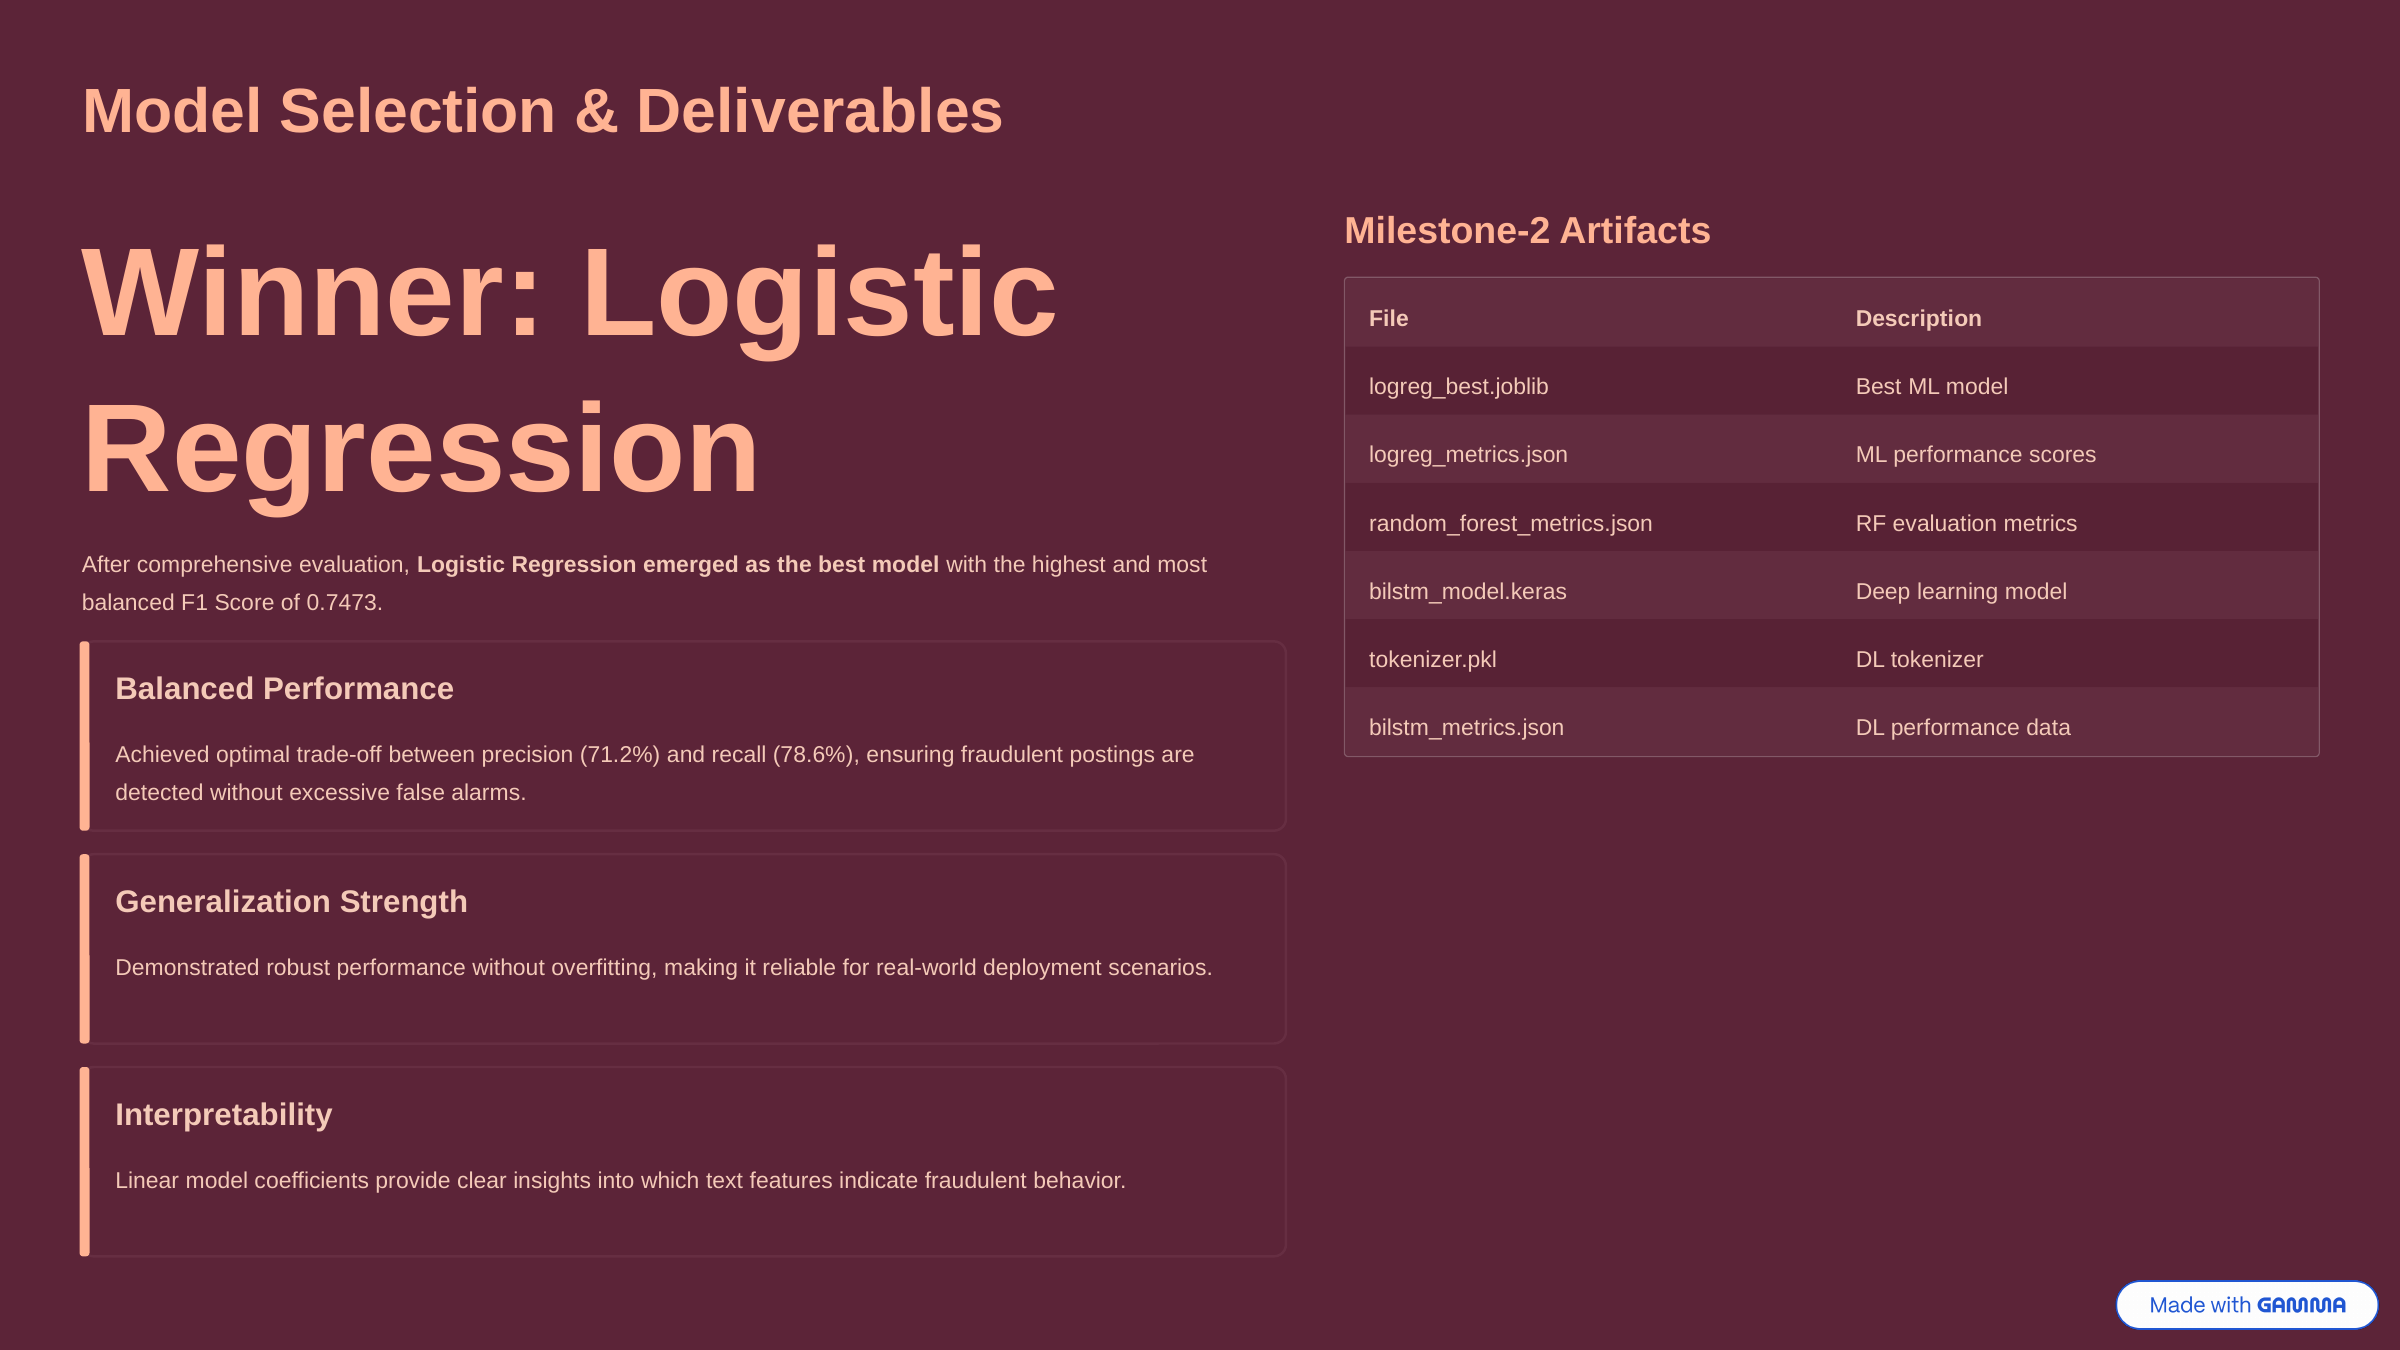

Model Selection & Deliverables
Winner: Logistic Regression
Milestone-2 Artifacts

File
Description

logreg_best.joblib
Best ML model

logreg_metrics.json
ML performance scores

random_forest_metrics.json
RF evaluation metrics
After comprehensive evaluation, Logistic Regression emerged as the best model with the highest and most balanced F1 Score of 0.7473.

bilstm_model.keras
Deep learning model

tokenizer.pkl
DL tokenizer

Balanced Performance

bilstm_metrics.json
DL performance data
Achieved optimal trade-off between precision (71.2%) and recall (78.6%), ensuring fraudulent postings are detected without excessive false alarms.

Generalization Strength
Demonstrated robust performance without overfitting, making it reliable for real-world deployment scenarios.

Interpretability
Linear model coefficients provide clear insights into which text features indicate fraudulent behavior.